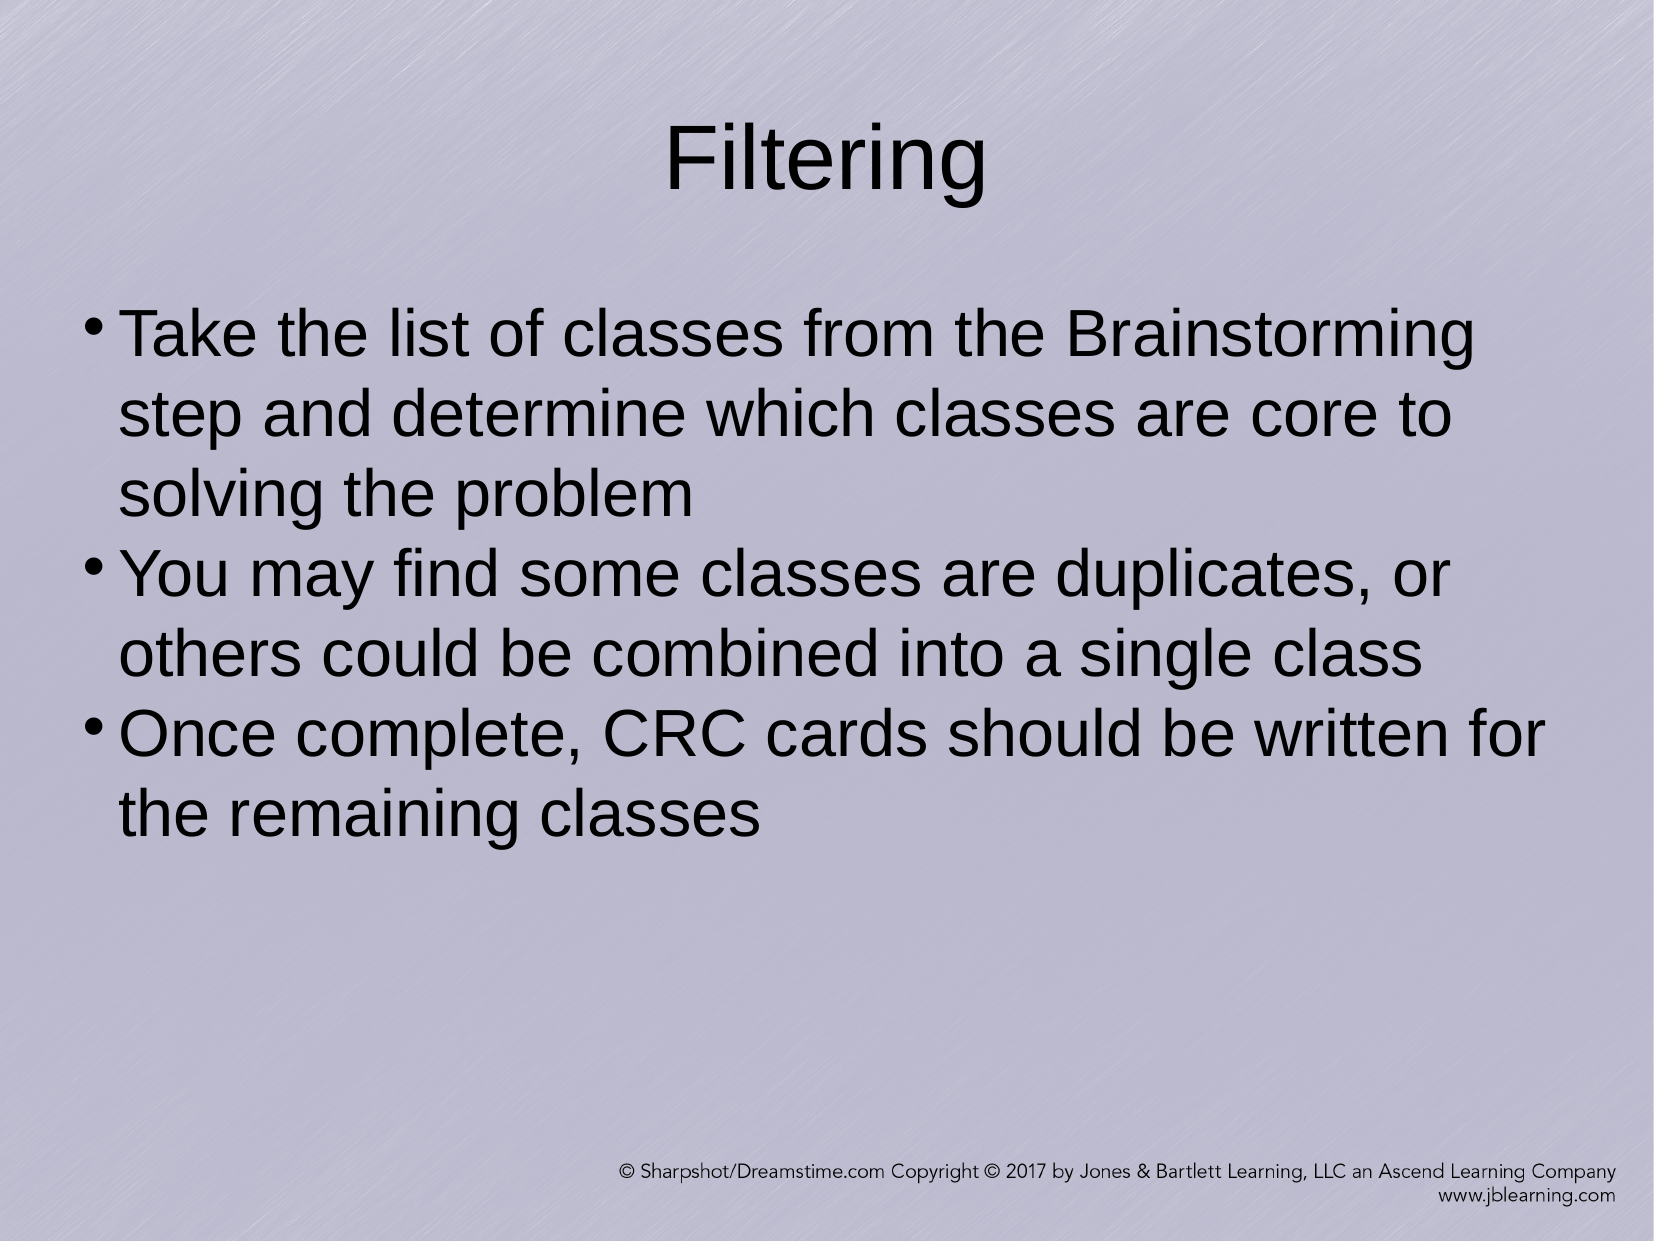

Filtering
Take the list of classes from the Brainstorming step and determine which classes are core to solving the problem
You may find some classes are duplicates, or others could be combined into a single class
Once complete, CRC cards should be written for the remaining classes